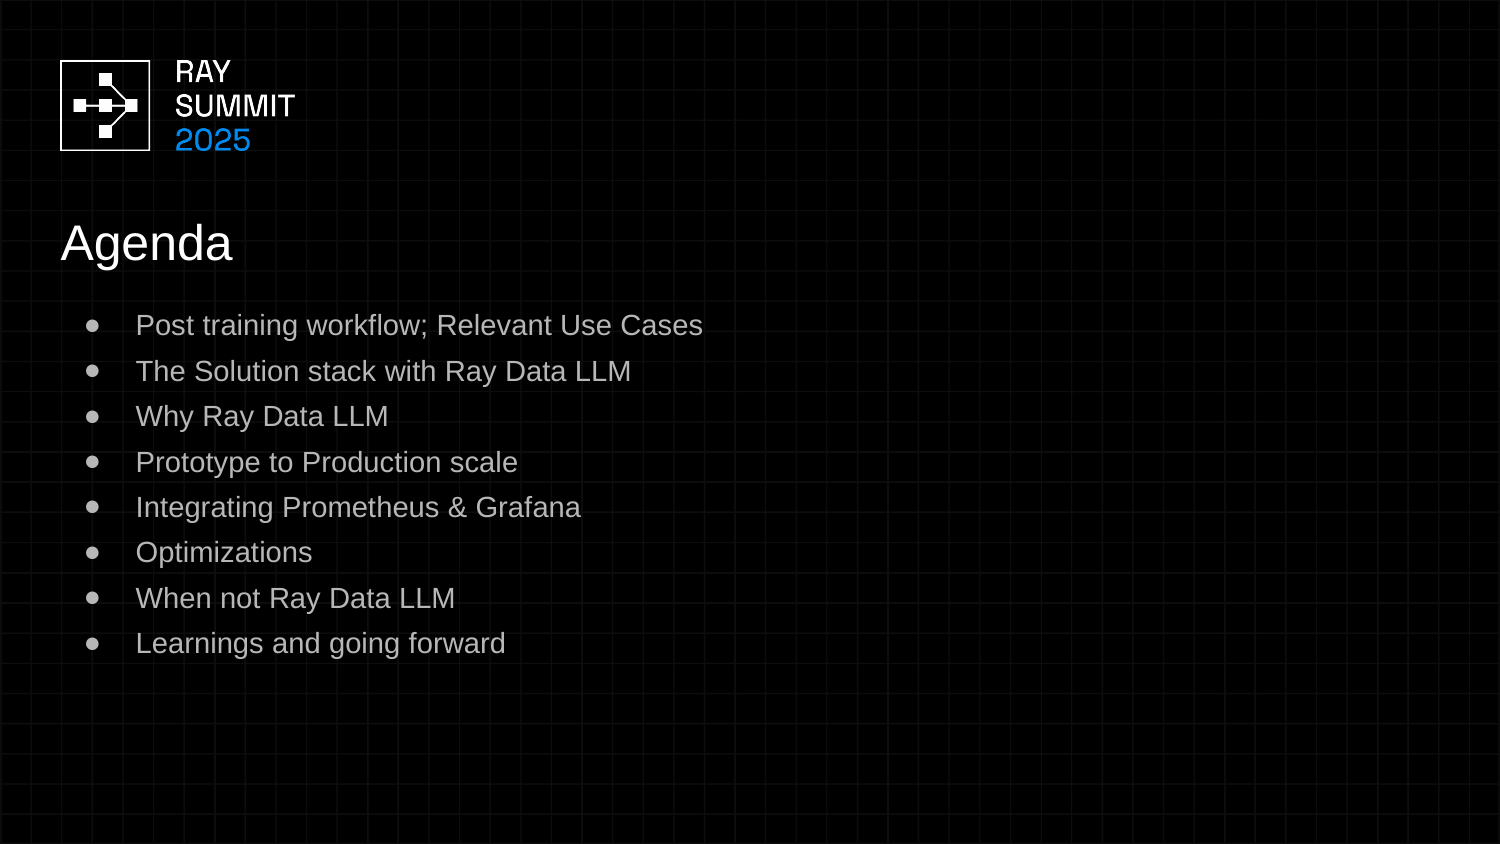

Agenda
Post training workflow; Relevant Use Cases
The Solution stack with Ray Data LLM
Why Ray Data LLM
Prototype to Production scale
Integrating Prometheus & Grafana
Optimizations
When not Ray Data LLM
Learnings and going forward